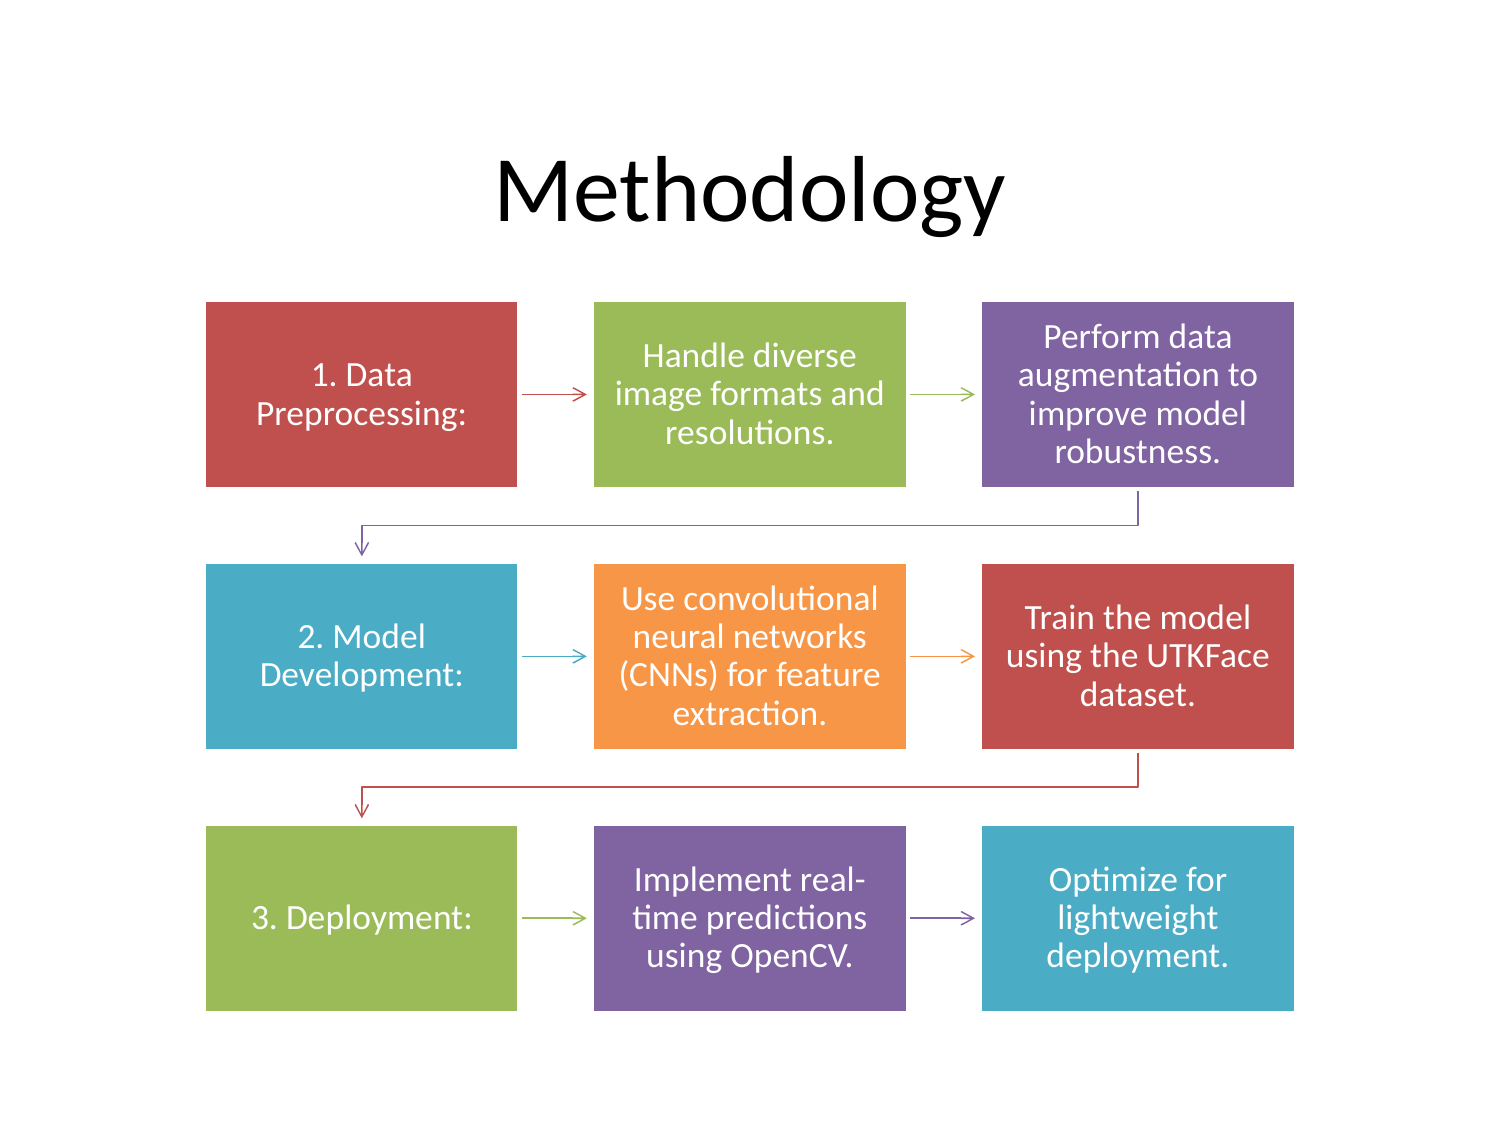

# Methodology

1. Data Preprocessing:

Handle diverse image formats and resolutions.

Perform data augmentation to improve model robustness.

2. Model Development:

Use convolutional neural networks (CNNs) for feature extraction.

Train the model using the UTKFace dataset.

3. Deployment:

Implement real-time predictions using OpenCV.
Optimize for lightweight deployment.